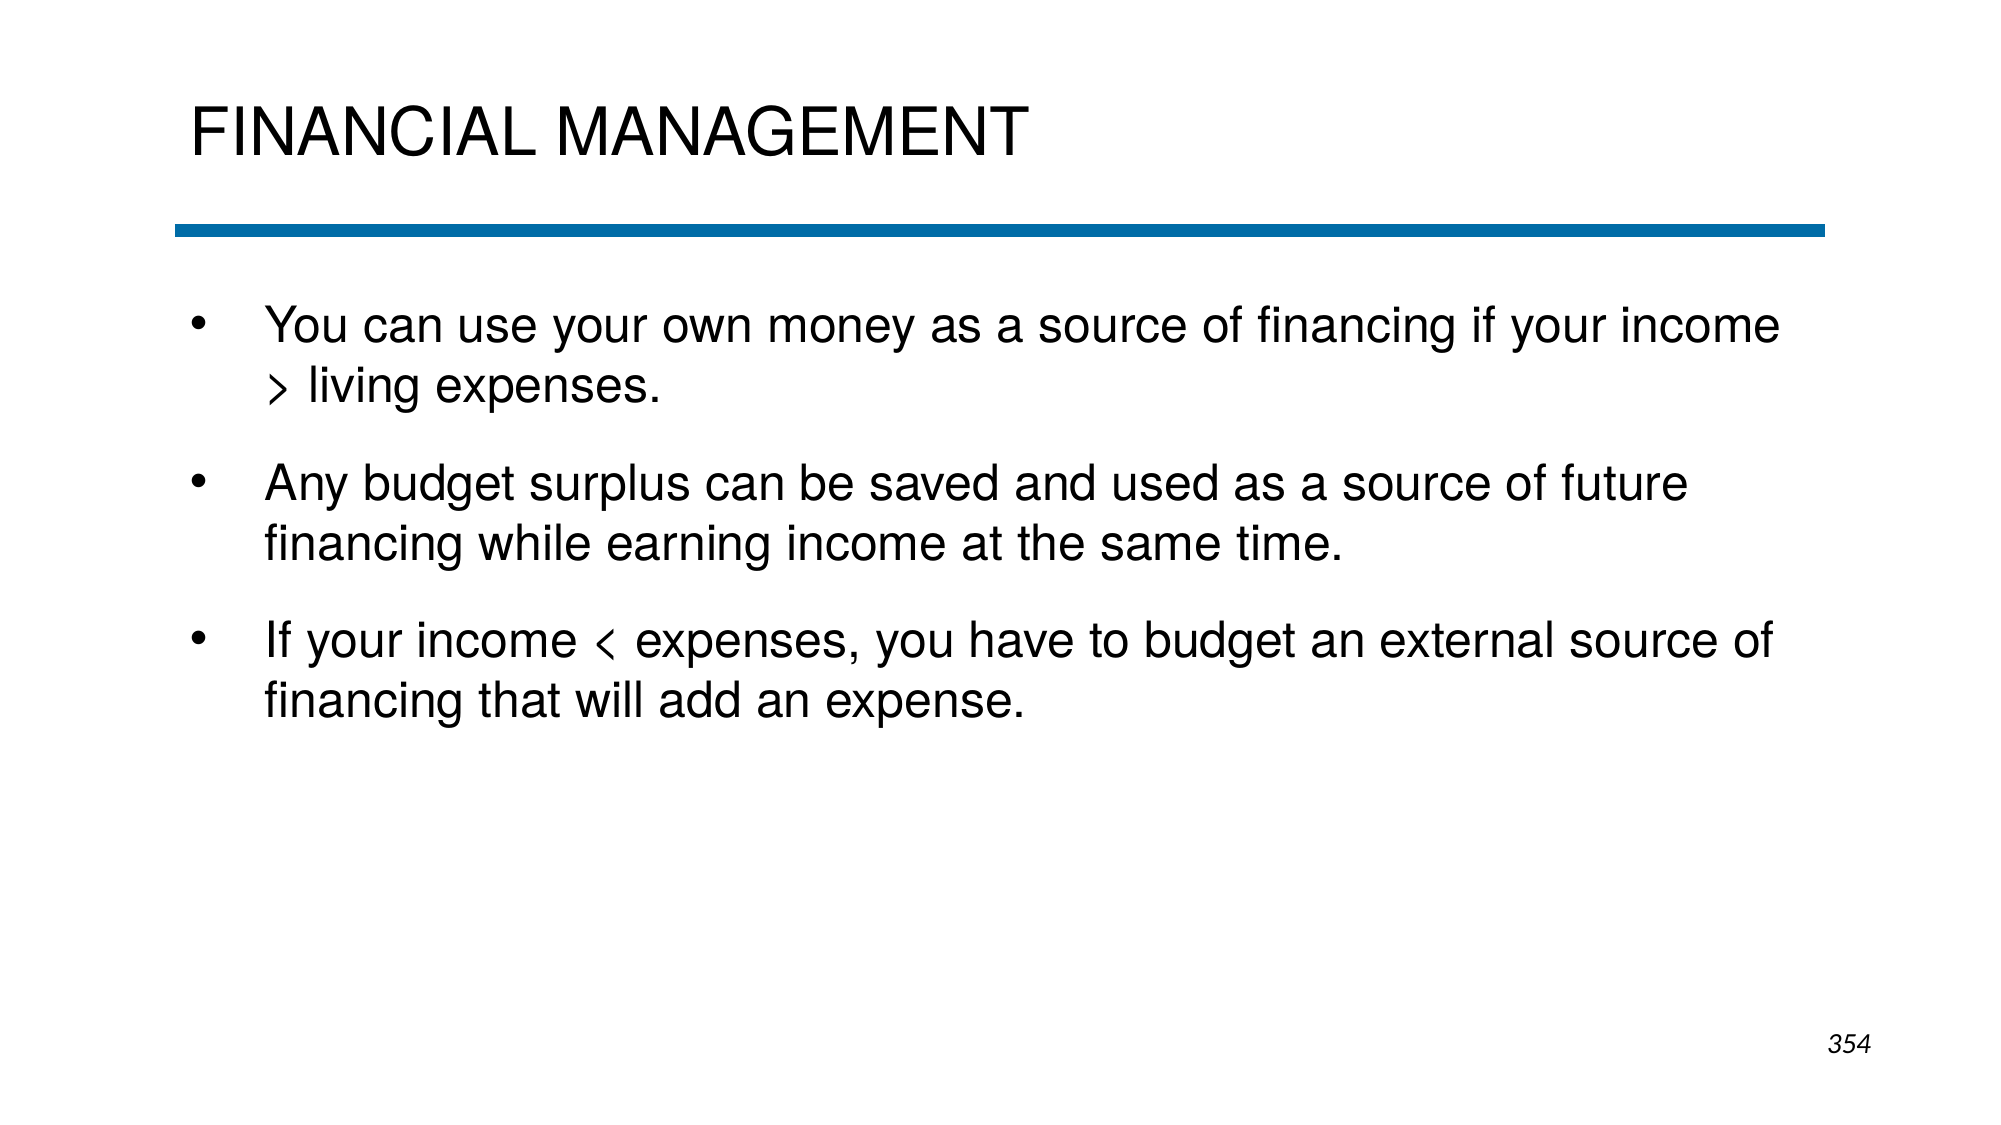

# Financial Management
You can use your own money as a source of financing if your income > living expenses.
Any budget surplus can be saved and used as a source of future financing while earning income at the same time.
If your income < expenses, you have to budget an external source of financing that will add an expense.